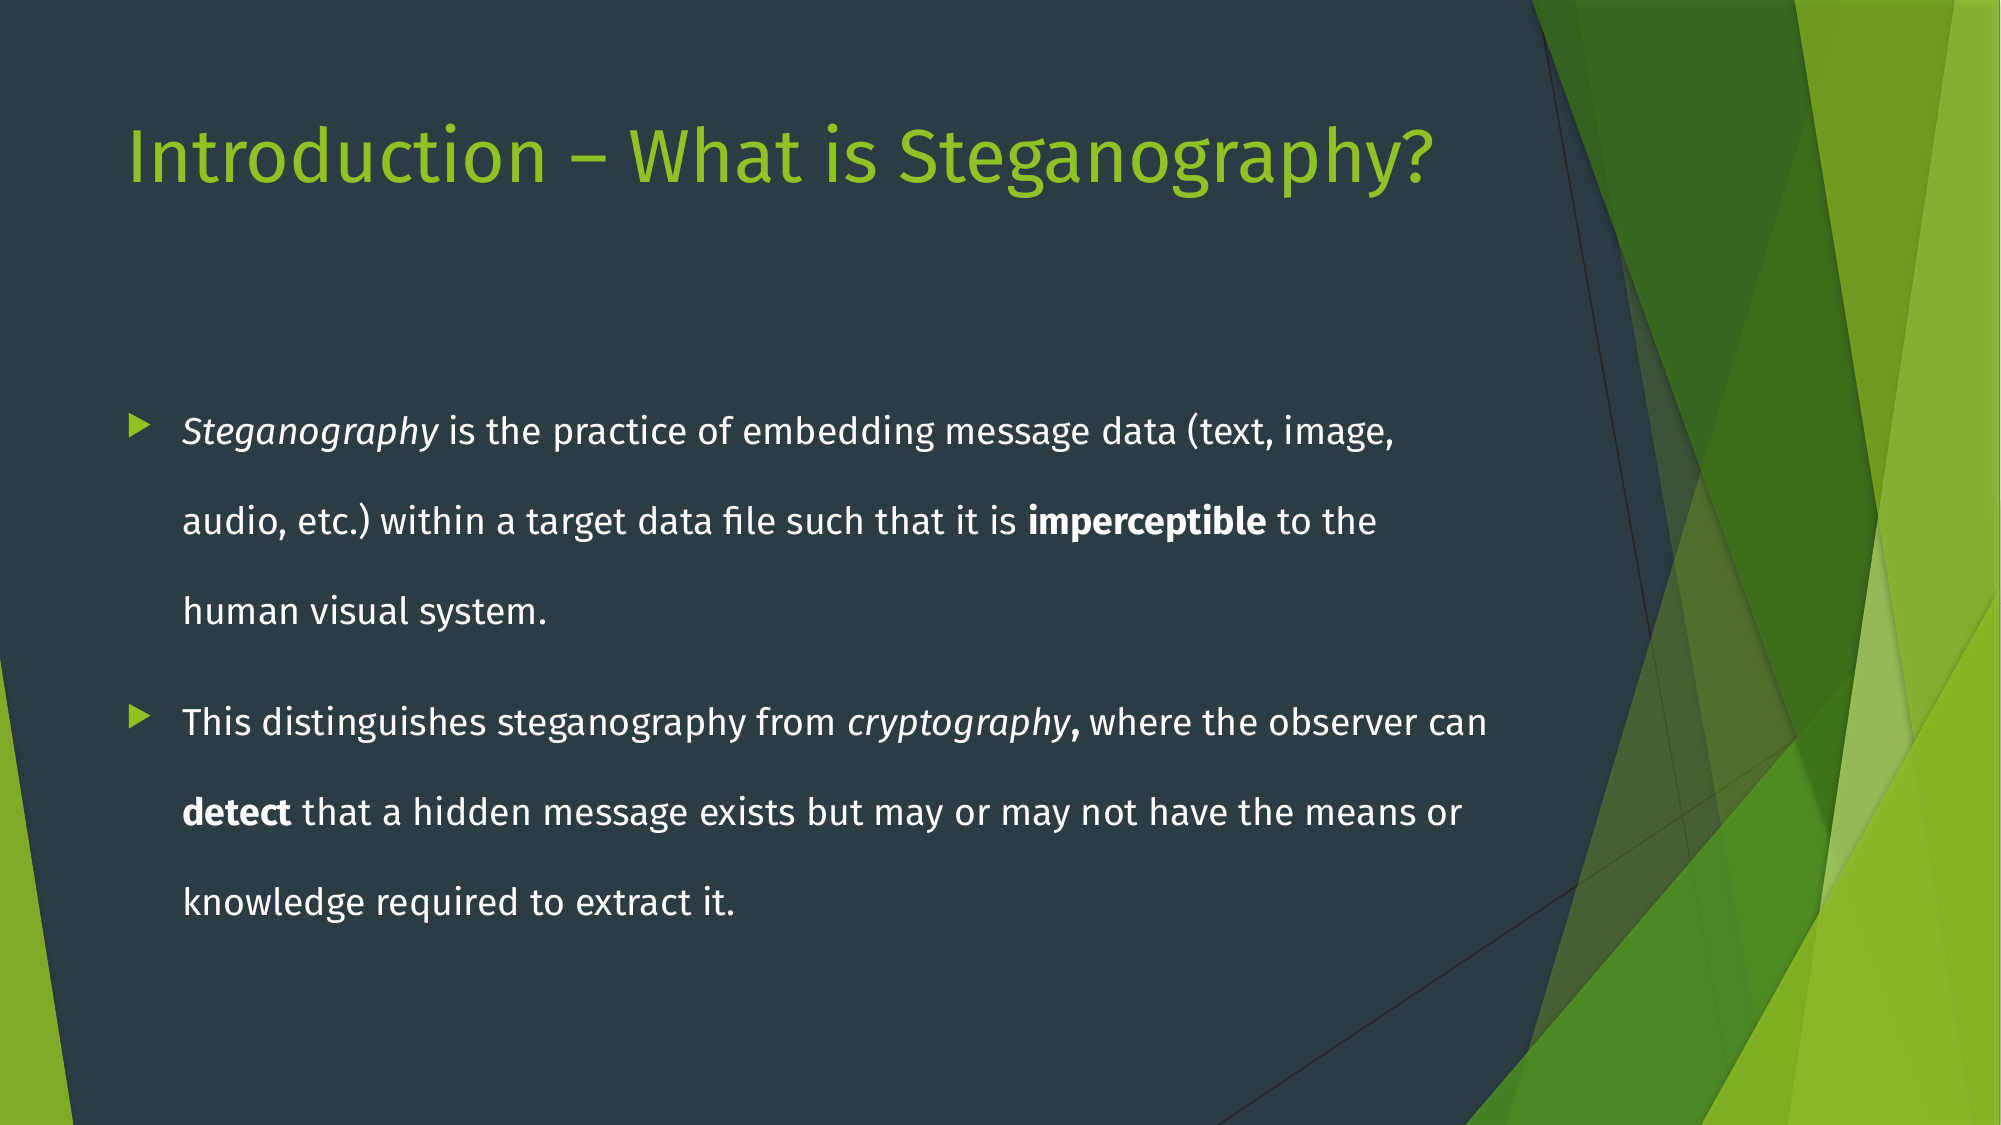

# Introduction – What is Steganography?
Steganography is the practice of embedding message data (text, image, audio, etc.) within a target data file such that it is imperceptible to the human visual system.
This distinguishes steganography from cryptography, where the observer can detect that a hidden message exists but may or may not have the means or knowledge required to extract it.